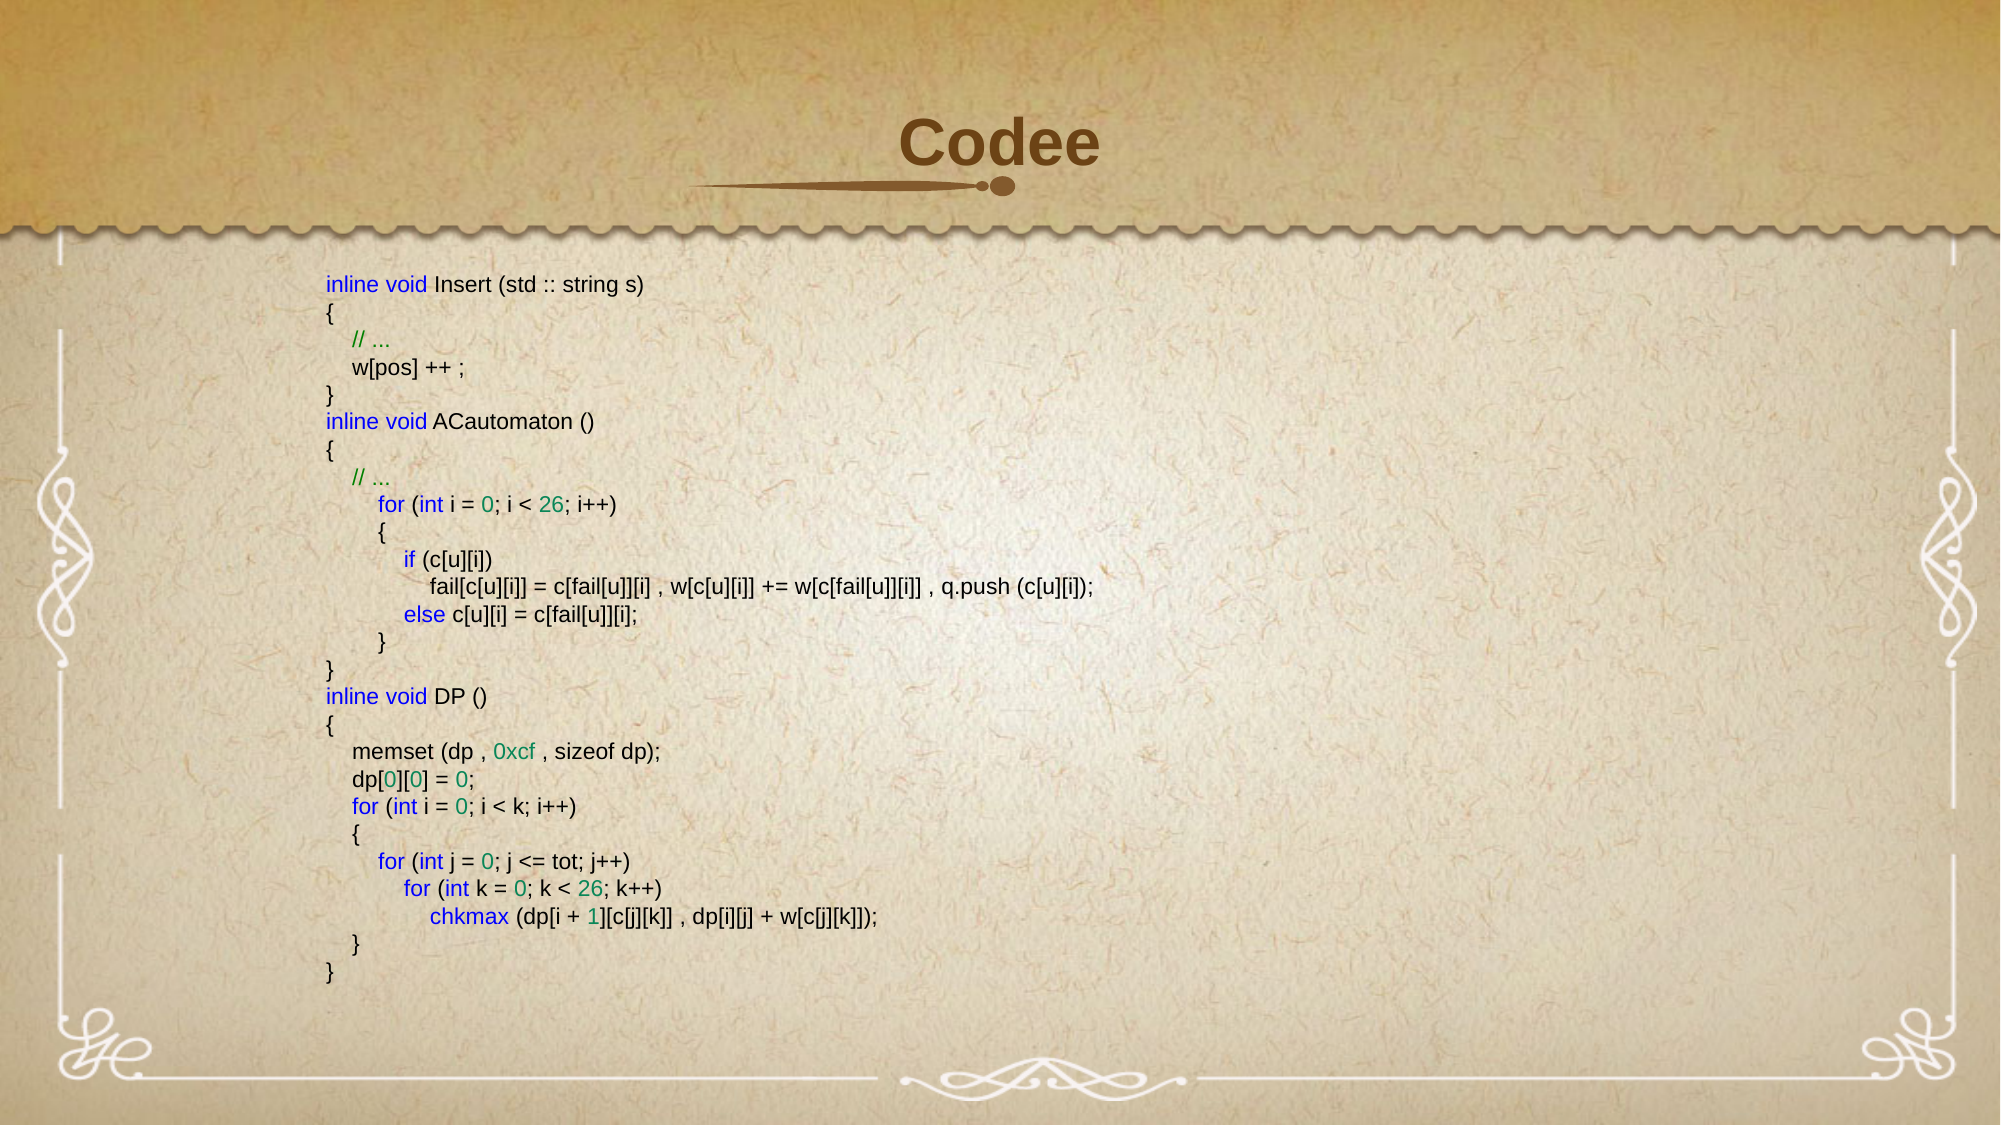

Codee

inline void Insert (std :: string s)
{
    // ...
    w[pos] ++ ;
}
inline void ACautomaton ()
{
    // ...
        for (int i = 0; i < 26; i++)
        {
            if (c[u][i])
                fail[c[u][i]] = c[fail[u]][i] , w[c[u][i]] += w[c[fail[u]][i]] , q.push (c[u][i]);
            else c[u][i] = c[fail[u]][i];
        }
}
inline void DP ()
{
    memset (dp , 0xcf , sizeof dp);
    dp[0][0] = 0;
    for (int i = 0; i < k; i++)
    {
        for (int j = 0; j <= tot; j++)
            for (int k = 0; k < 26; k++)
                chkmax (dp[i + 1][c[j][k]] , dp[i][j] + w[c[j][k]]);
    }
}